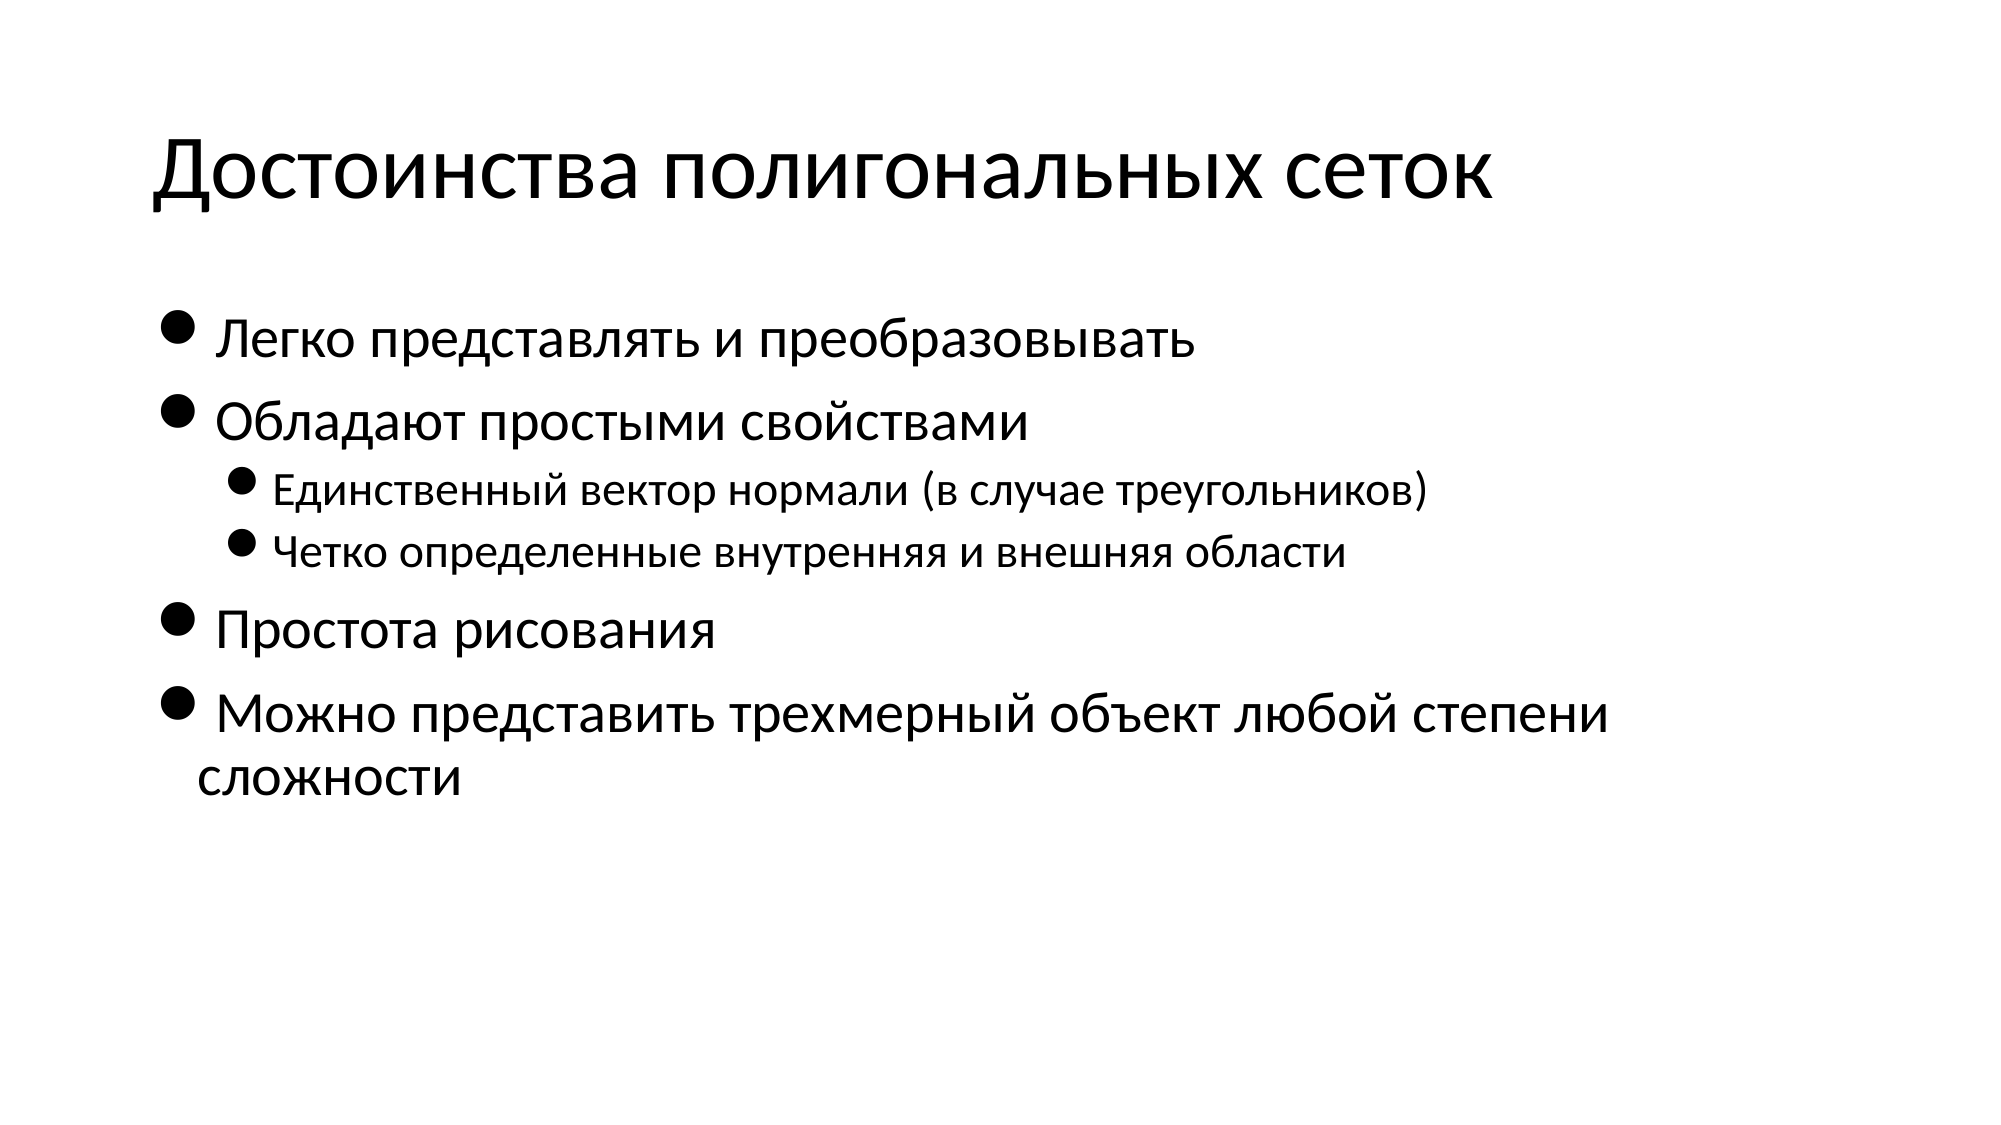

# Достоинства полигональных сеток
Легко представлять и преобразовывать
Обладают простыми свойствами
Единственный вектор нормали (в случае треугольников)
Четко определенные внутренняя и внешняя области
Простота рисования
Можно представить трехмерный объект любой степени сложности